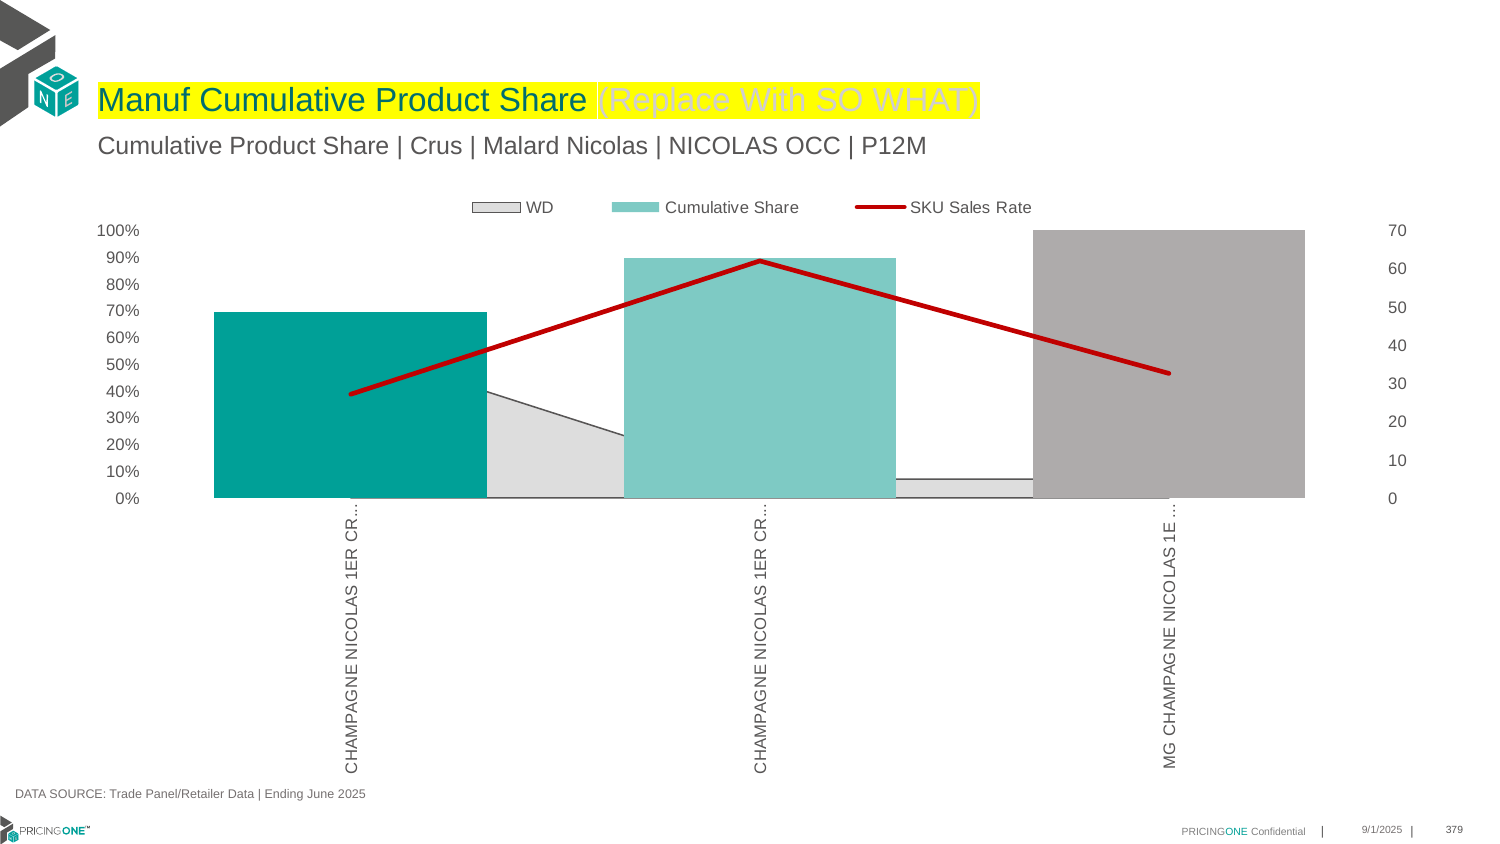

# Manuf Cumulative Product Share (Replace With SO WHAT)
Cumulative Product Share | Crus | Malard Nicolas | NICOLAS OCC | P12M

### Chart

| Category | WD | Cumulative Share | SKU Sales Rate |
|---|---|---|---|
| CHAMPAGNE NICOLAS 1ER CRU BS 1CT X 750ML | 0.56 | 0.696469509399358 | 27.124999999999996 |
| CHAMPAGNE NICOLAS 1ER CRU ETUI 1CT X 750ML | 0.07 | 0.8954607977991746 | 61.99999999999999 |
| MG CHAMPAGNE NICOLAS 1E CRU BS 1CT X 1500ML | 0.07 | 1.0 | 32.57142857142857 |
DATA SOURCE: Trade Panel/Retailer Data | Ending June 2025

9/1/2025
379